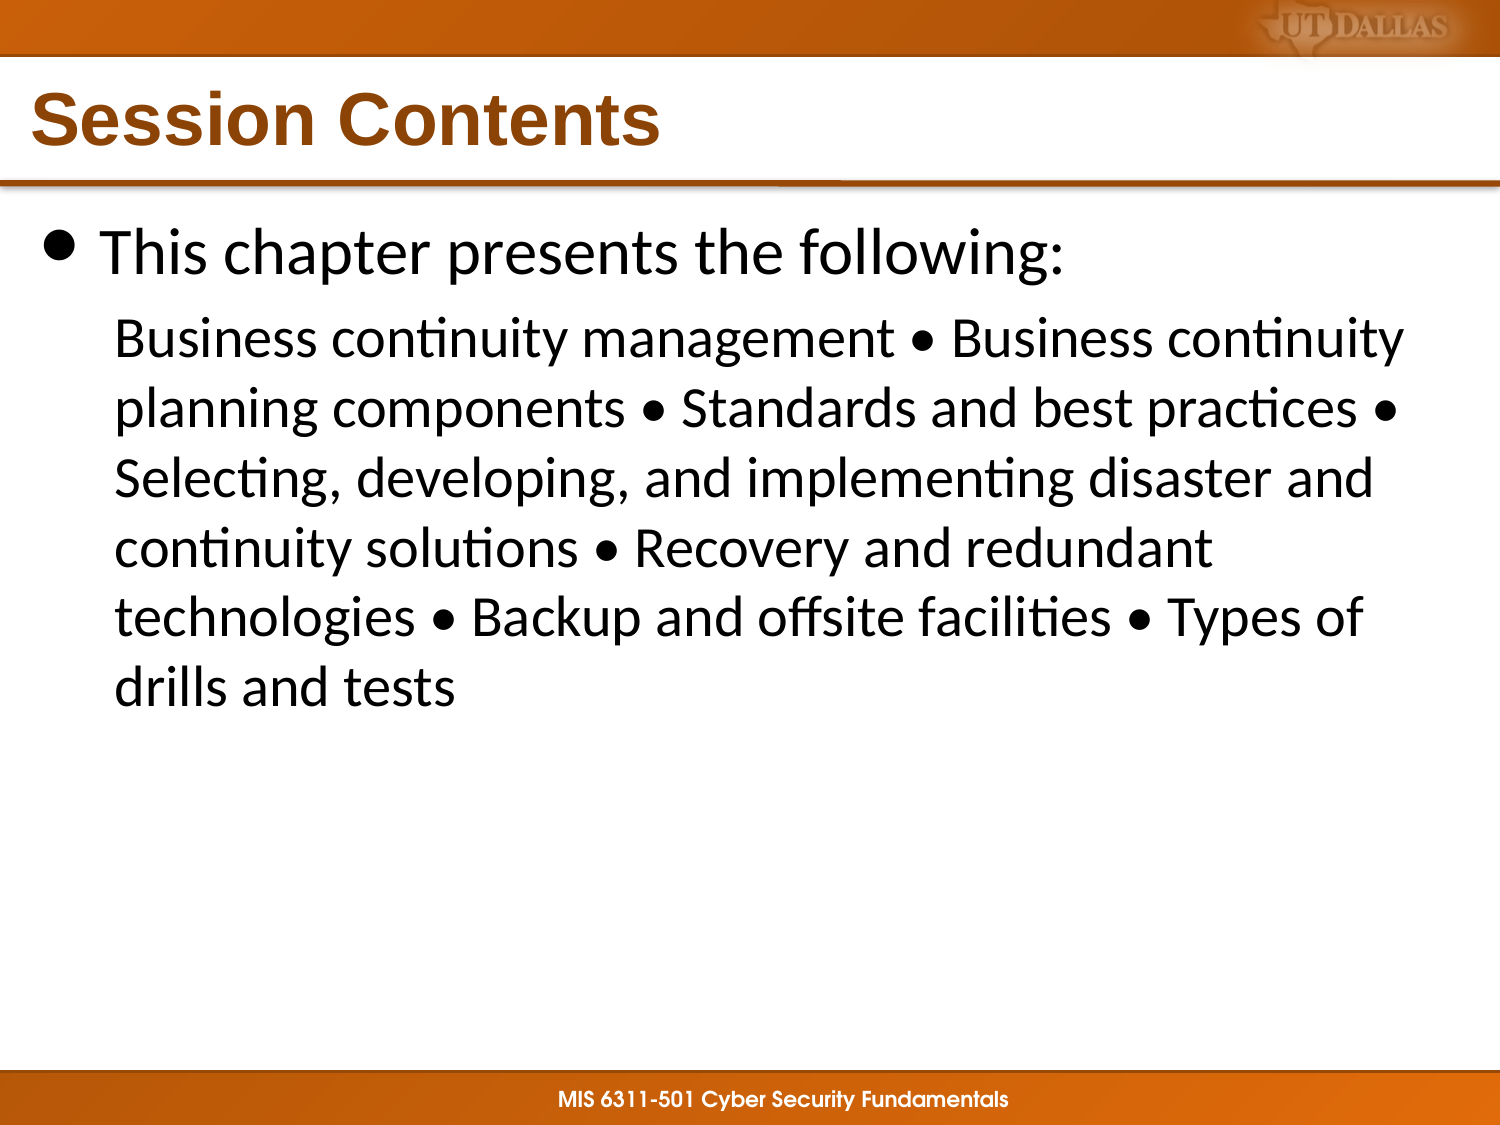

# Session Contents
This chapter presents the following:
Business continuity management • Business continuity planning components • Standards and best practices • Selecting, developing, and implementing disaster and continuity solutions • Recovery and redundant technologies • Backup and offsite facilities • Types of drills and tests